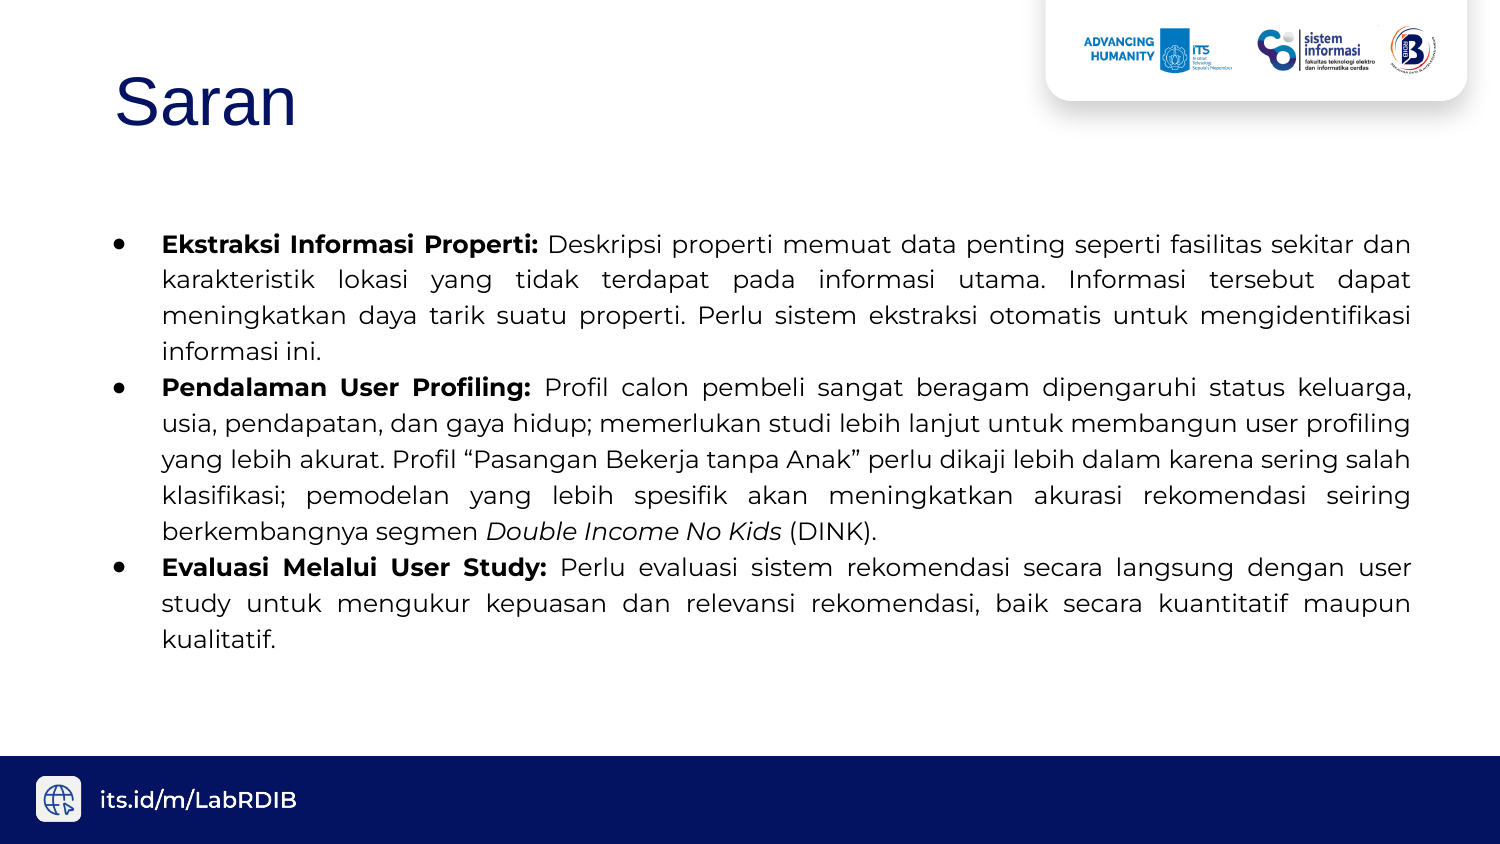

# Saran
Ekstraksi Informasi Properti: Deskripsi properti memuat data penting seperti fasilitas sekitar dan karakteristik lokasi yang tidak terdapat pada informasi utama. Informasi tersebut dapat meningkatkan daya tarik suatu properti. Perlu sistem ekstraksi otomatis untuk mengidentifikasi informasi ini.
Pendalaman User Profiling: Profil calon pembeli sangat beragam dipengaruhi status keluarga, usia, pendapatan, dan gaya hidup; memerlukan studi lebih lanjut untuk membangun user profiling yang lebih akurat. Profil “Pasangan Bekerja tanpa Anak” perlu dikaji lebih dalam karena sering salah klasifikasi; pemodelan yang lebih spesifik akan meningkatkan akurasi rekomendasi seiring berkembangnya segmen Double Income No Kids (DINK).
Evaluasi Melalui User Study: Perlu evaluasi sistem rekomendasi secara langsung dengan user study untuk mengukur kepuasan dan relevansi rekomendasi, baik secara kuantitatif maupun kualitatif.